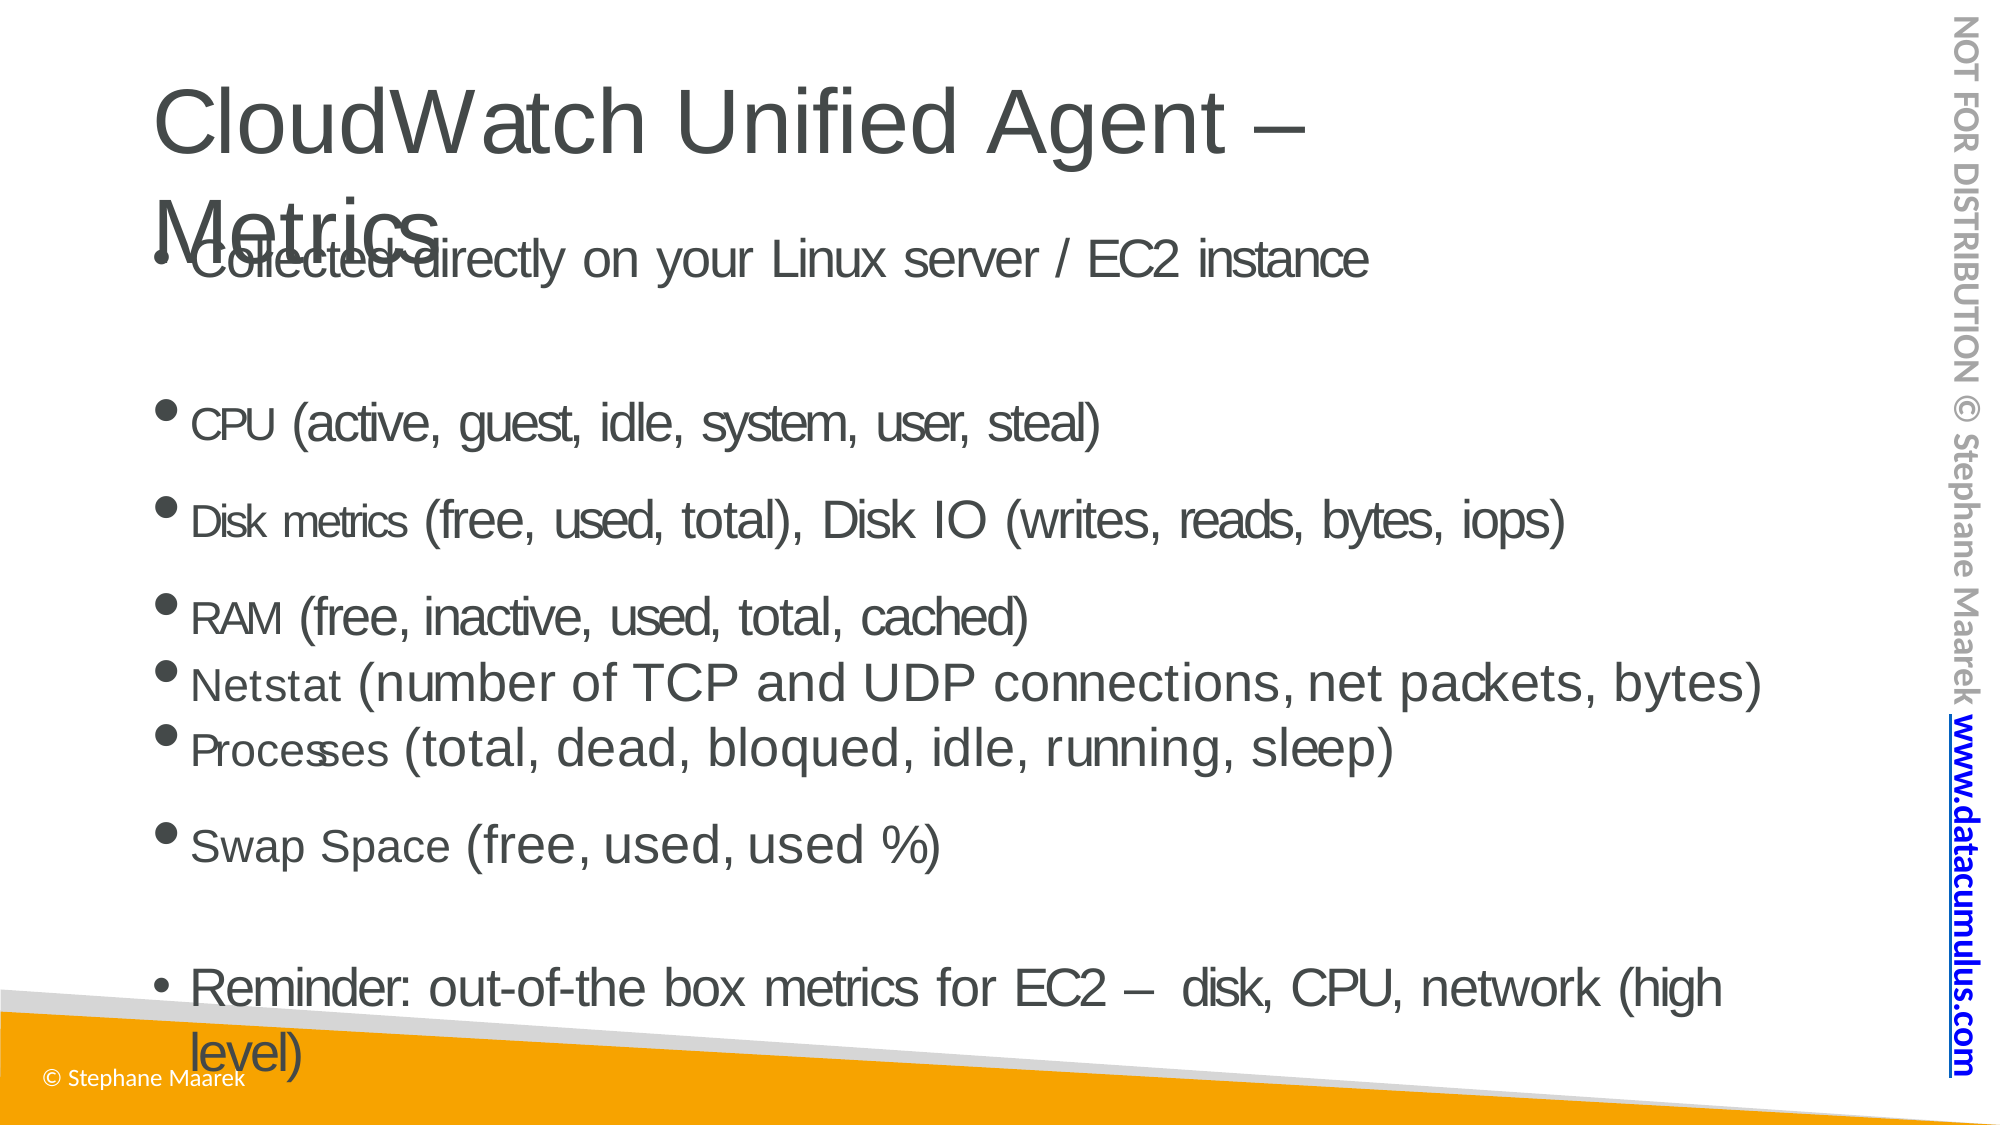

NOT FOR DISTRIBUTION © Stephane Maarek www.datacumulus.com
# CloudWatch Unified Agent – Metrics
Collected directly on your Linux server / EC2 instance

CPU (active, guest, idle, system, user, steal)
Disk metrics (free, used, total), Disk IO (writes, reads, bytes, iops)
RAM (free, inactive, used, total, cached)
Netstat (number of TCP and UDP connections, net packets, bytes)
Processes (total, dead, bloqued, idle, running, sleep)
Swap Space (free, used, used %)

Reminder: out-of-the box metrics for EC2 – disk, CPU, network (high level)
© Stephane Maarek